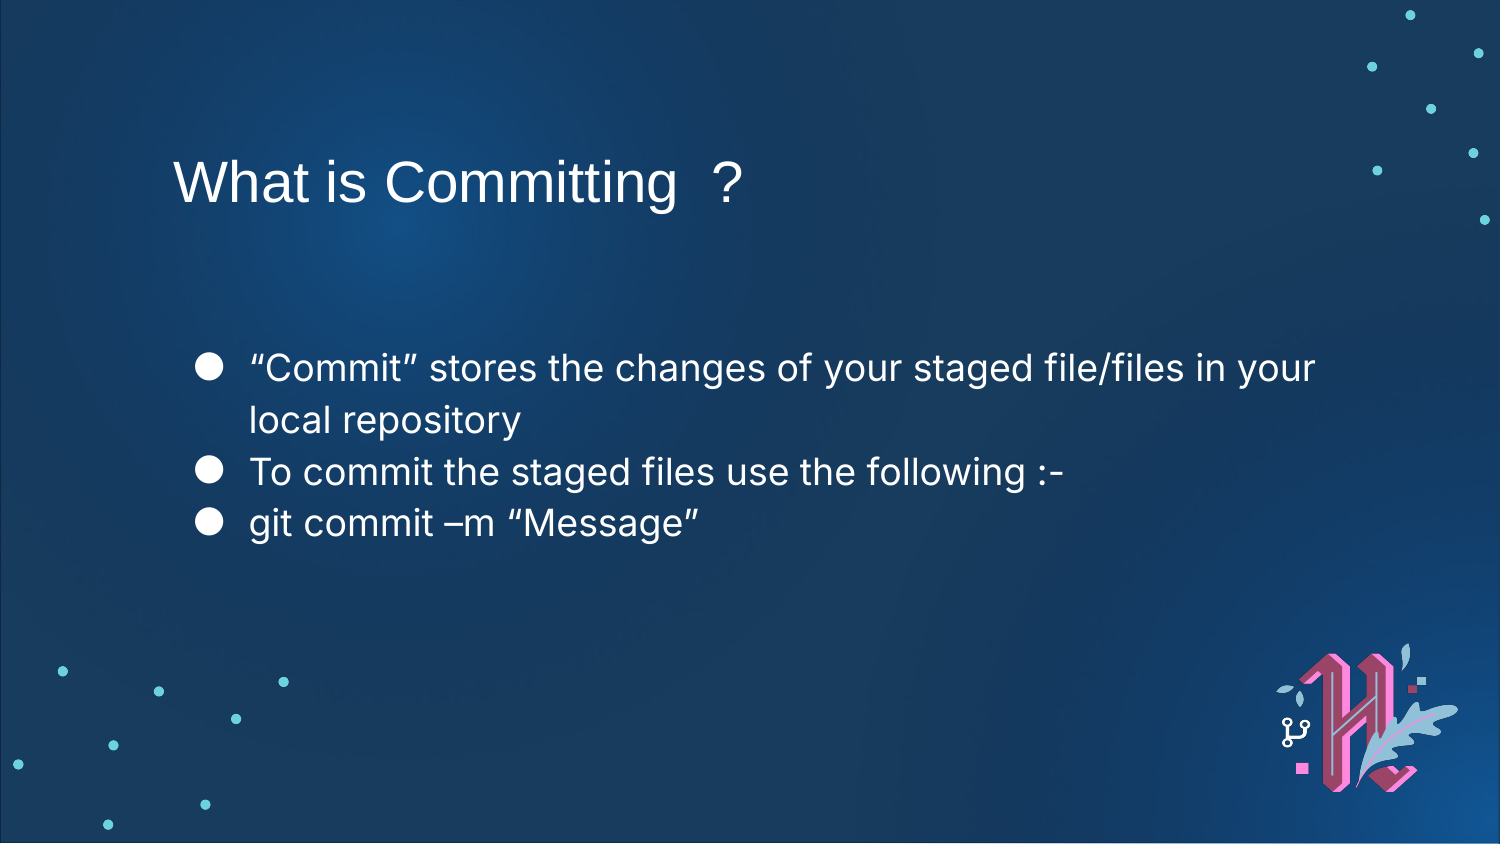

# What is Committing  ?
“Commit” stores the changes of your staged file/files in your local repository
To commit the staged files use the following :-
git commit –m “Message”